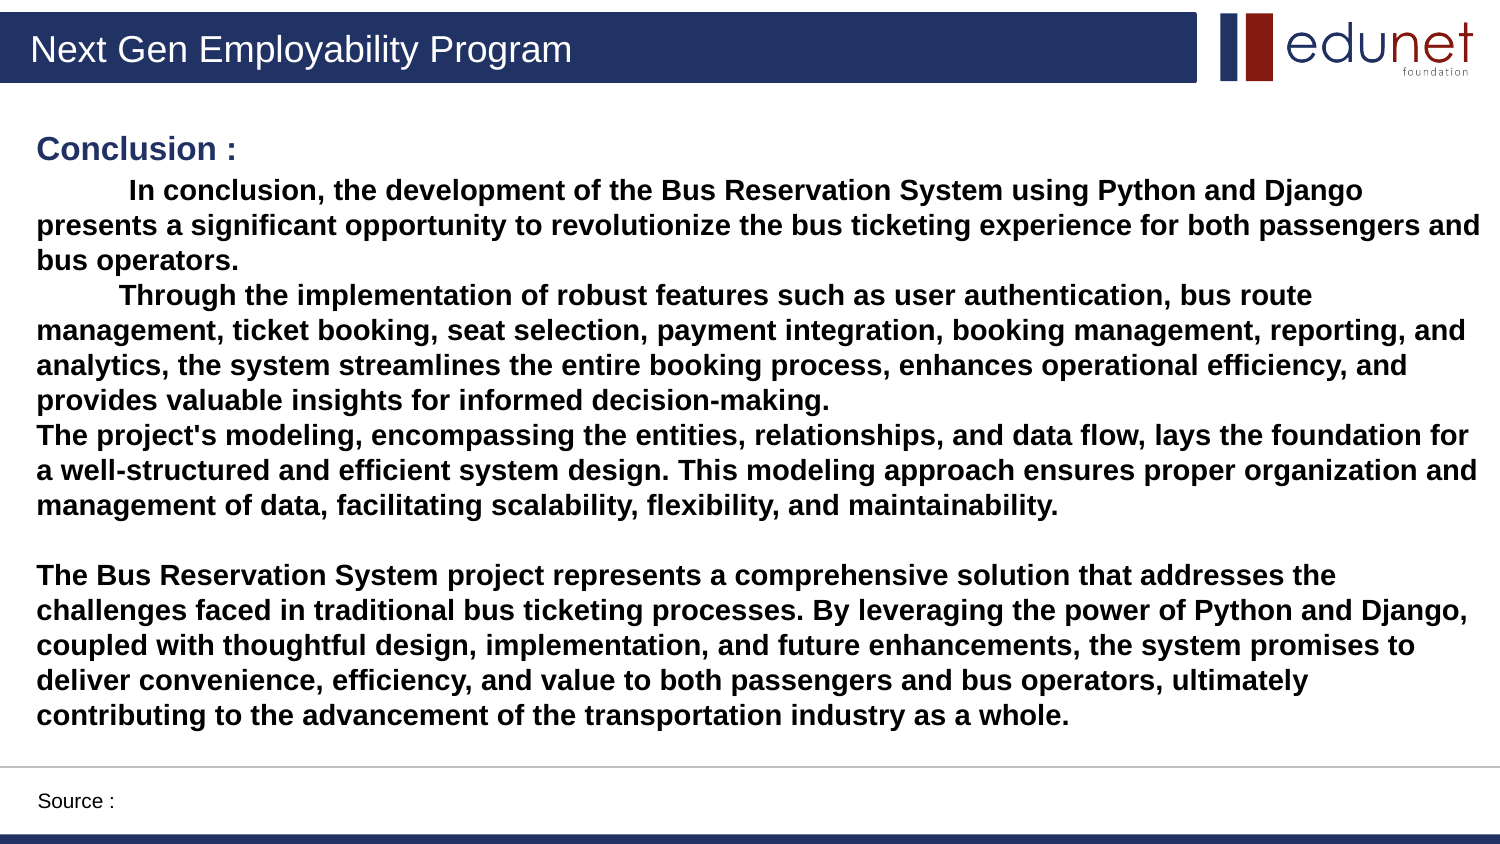

Conclusion :
          In conclusion, the development of the Bus Reservation System using Python and Django presents a significant opportunity to revolutionize the bus ticketing experience for both passengers and bus operators.
          Through the implementation of robust features such as user authentication, bus route management, ticket booking, seat selection, payment integration, booking management, reporting, and analytics, the system streamlines the entire booking process, enhances operational efficiency, and provides valuable insights for informed decision-making.
The project's modeling, encompassing the entities, relationships, and data flow, lays the foundation for a well-structured and efficient system design. This modeling approach ensures proper organization and management of data, facilitating scalability, flexibility, and maintainability.
The Bus Reservation System project represents a comprehensive solution that addresses the challenges faced in traditional bus ticketing processes. By leveraging the power of Python and Django, coupled with thoughtful design, implementation, and future enhancements, the system promises to deliver convenience, efficiency, and value to both passengers and bus operators, ultimately contributing to the advancement of the transportation industry as a whole.
Source :